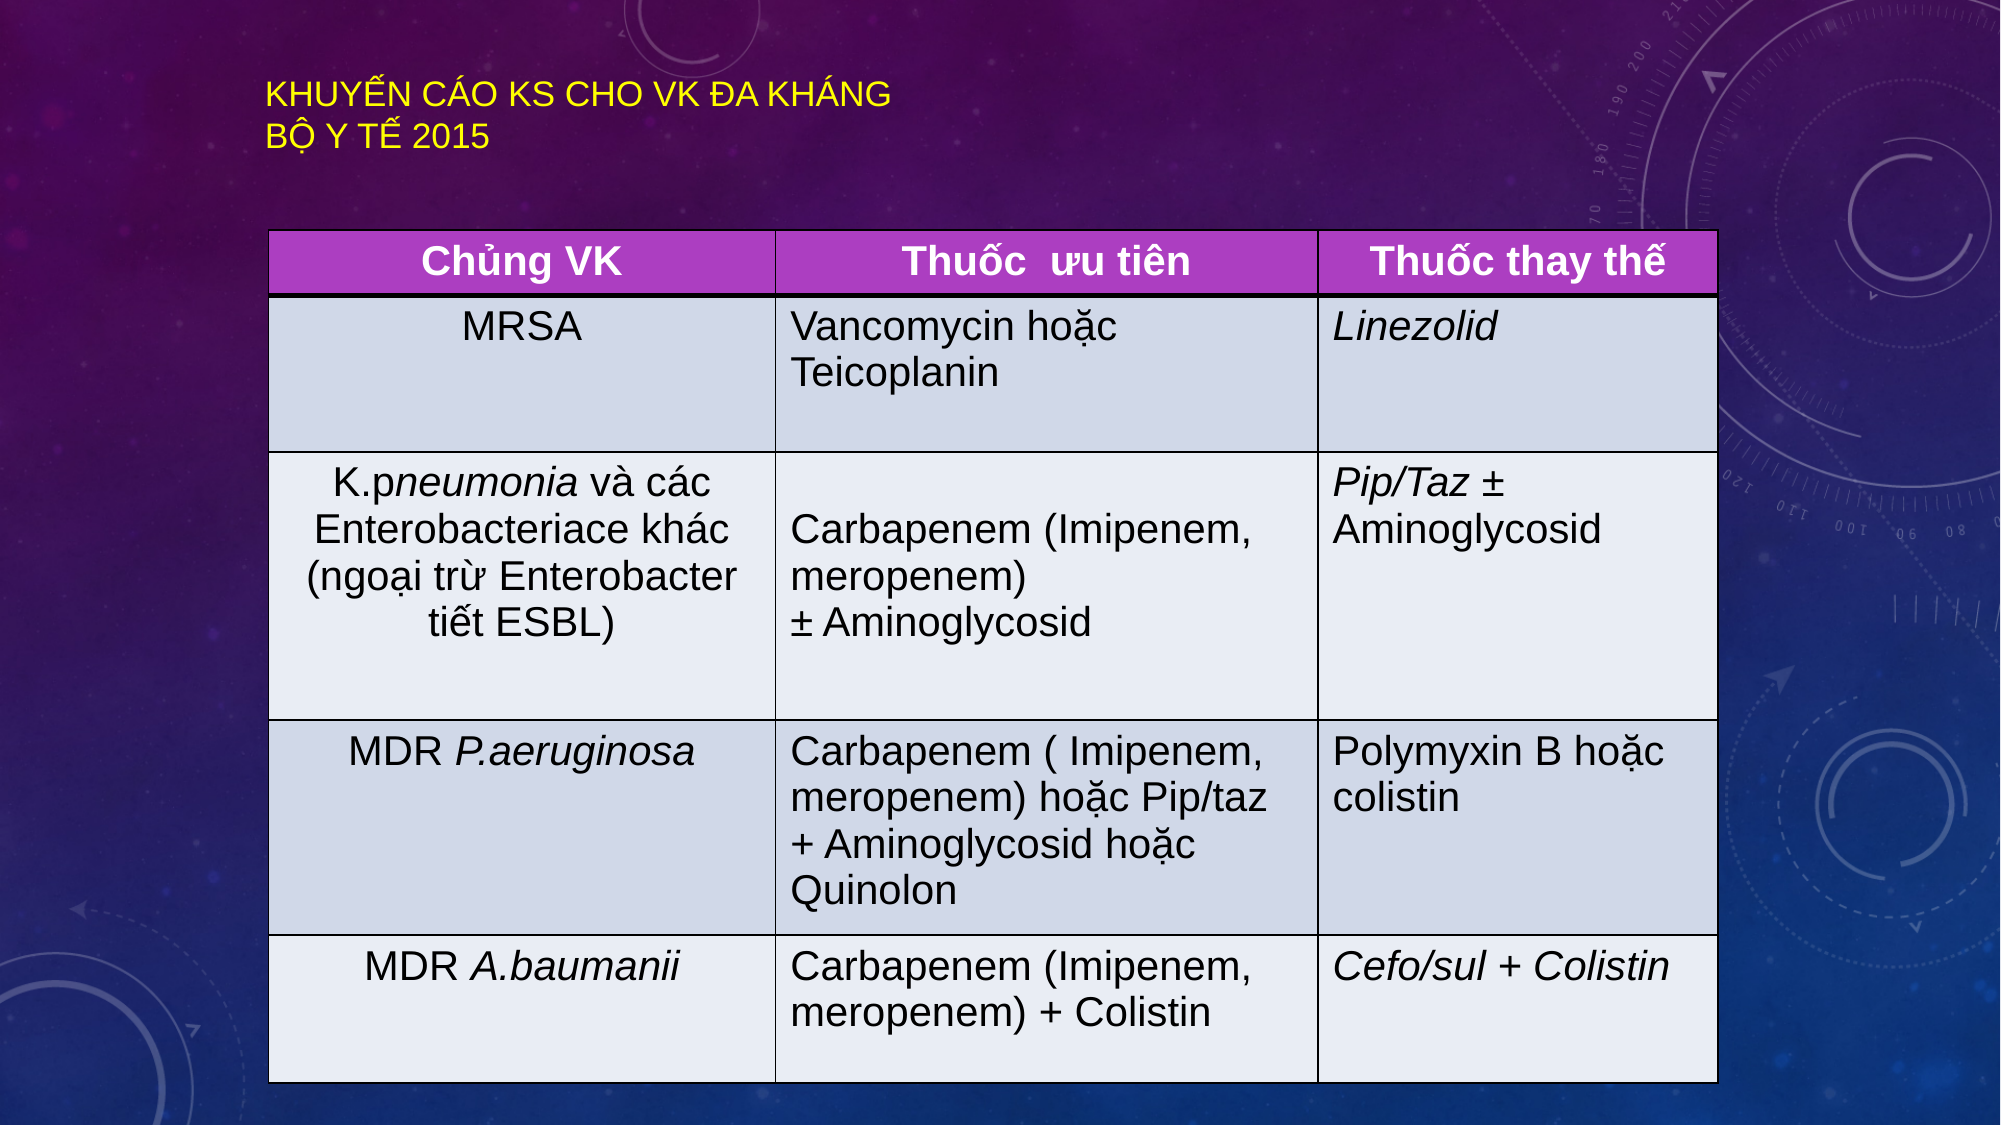

# Khuyến cáo KS cho VK đa kháng Bộ Y Tế 2015
| Chủng VK | Thuốc ưu tiên | Thuốc thay thế |
| --- | --- | --- |
| MRSA | Vancomycin hoặc Teicoplanin | Linezolid |
| K.pneumonia và các Enterobacteriace khác (ngoại trừ Enterobacter tiết ESBL) | Carbapenem (Imipenem, meropenem) ± Aminoglycosid | Pip/Taz ± Aminoglycosid |
| MDR P.aeruginosa | Carbapenem ( Imipenem, meropenem) hoặc Pip/taz + Aminoglycosid hoặc Quinolon | Polymyxin B hoặc colistin |
| MDR A.baumanii | Carbapenem (Imipenem, meropenem) + Colistin | Cefo/sul + Colistin |